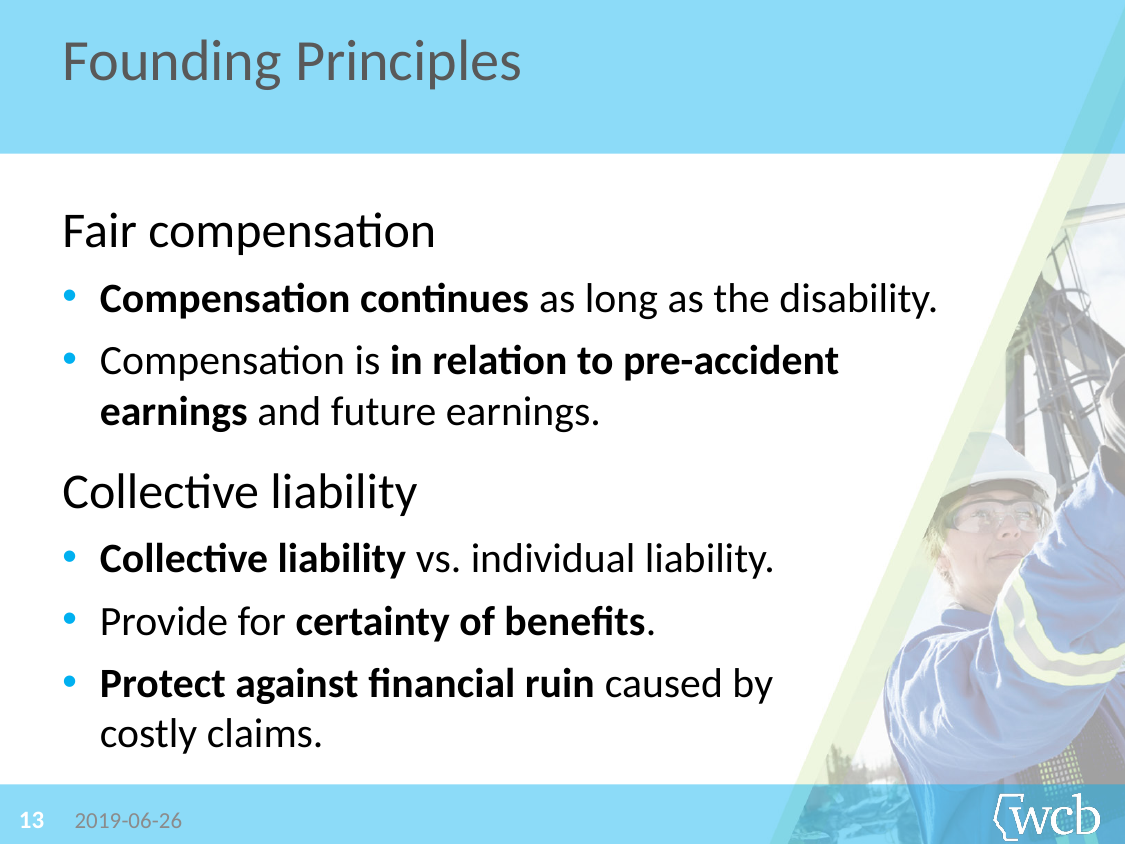

Founding Principles
Fair compensation
Compensation continues as long as the disability.
Compensation is in relation to pre-accident
earnings and future earnings.
Collective liability
Collective liability vs. individual liability.
Provide for certainty of benefits.
Protect against financial ruin caused by
costly claims.
13
2019-06-26